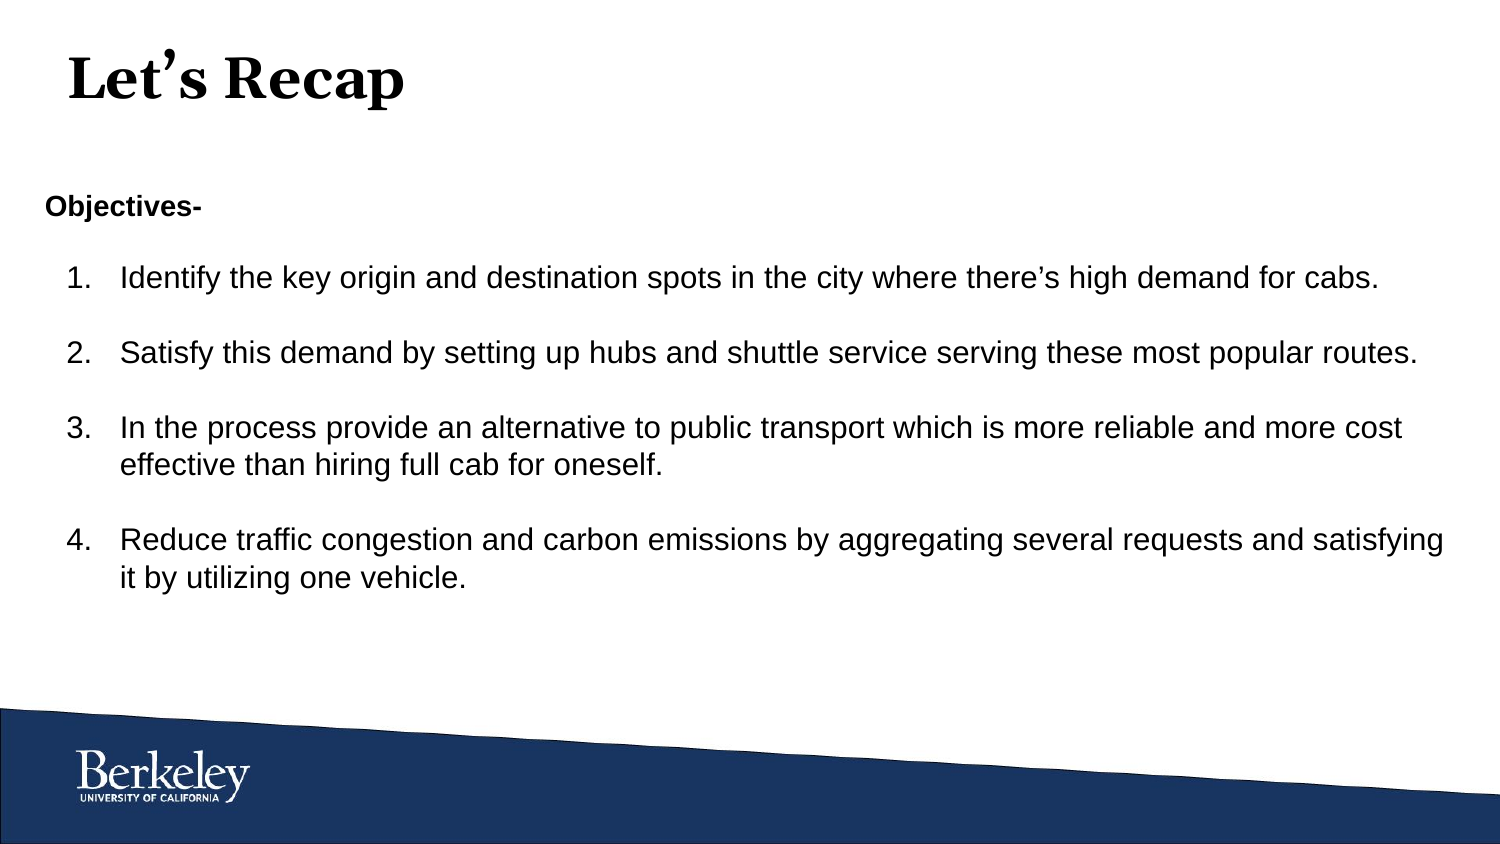

# Let’s Recap
Objectives-

Identify the key origin and destination spots in the city where there’s high demand for cabs.

Satisfy this demand by setting up hubs and shuttle service serving these most popular routes.

In the process provide an alternative to public transport which is more reliable and more cost effective than hiring full cab for oneself.

Reduce traffic congestion and carbon emissions by aggregating several requests and satisfying it by utilizing one vehicle.